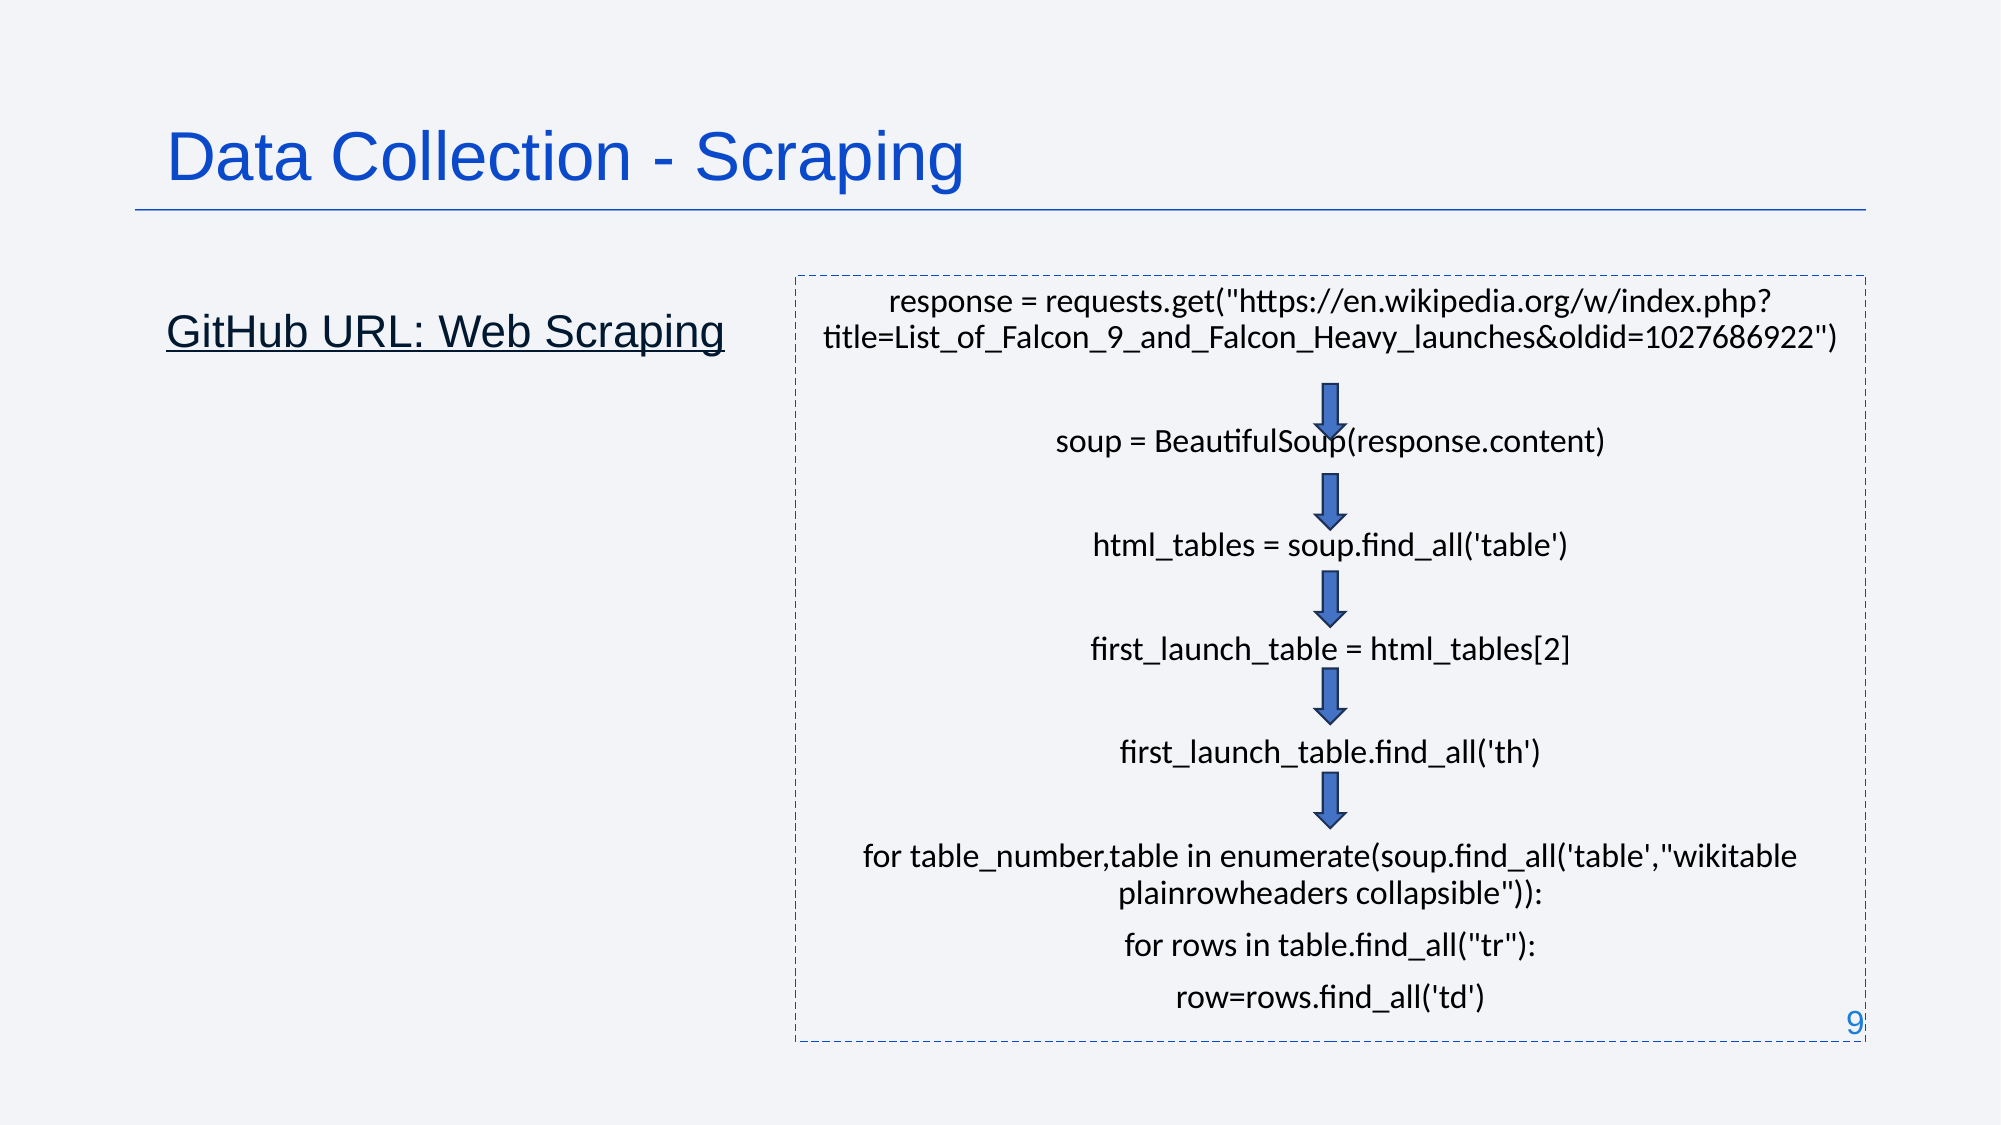

Data Collection - Scraping
response = requests.get("https://en.wikipedia.org/w/index.php?title=List_of_Falcon_9_and_Falcon_Heavy_launches&oldid=1027686922")

soup = BeautifulSoup(response.content)

html_tables = soup.find_all('table')

first_launch_table = html_tables[2]

first_launch_table.find_all('th')

for table_number,table in enumerate(soup.find_all('table',"wikitable plainrowheaders collapsible")):
for rows in table.find_all("tr"):
row=rows.find_all('td')
GitHub URL: Web Scraping

9